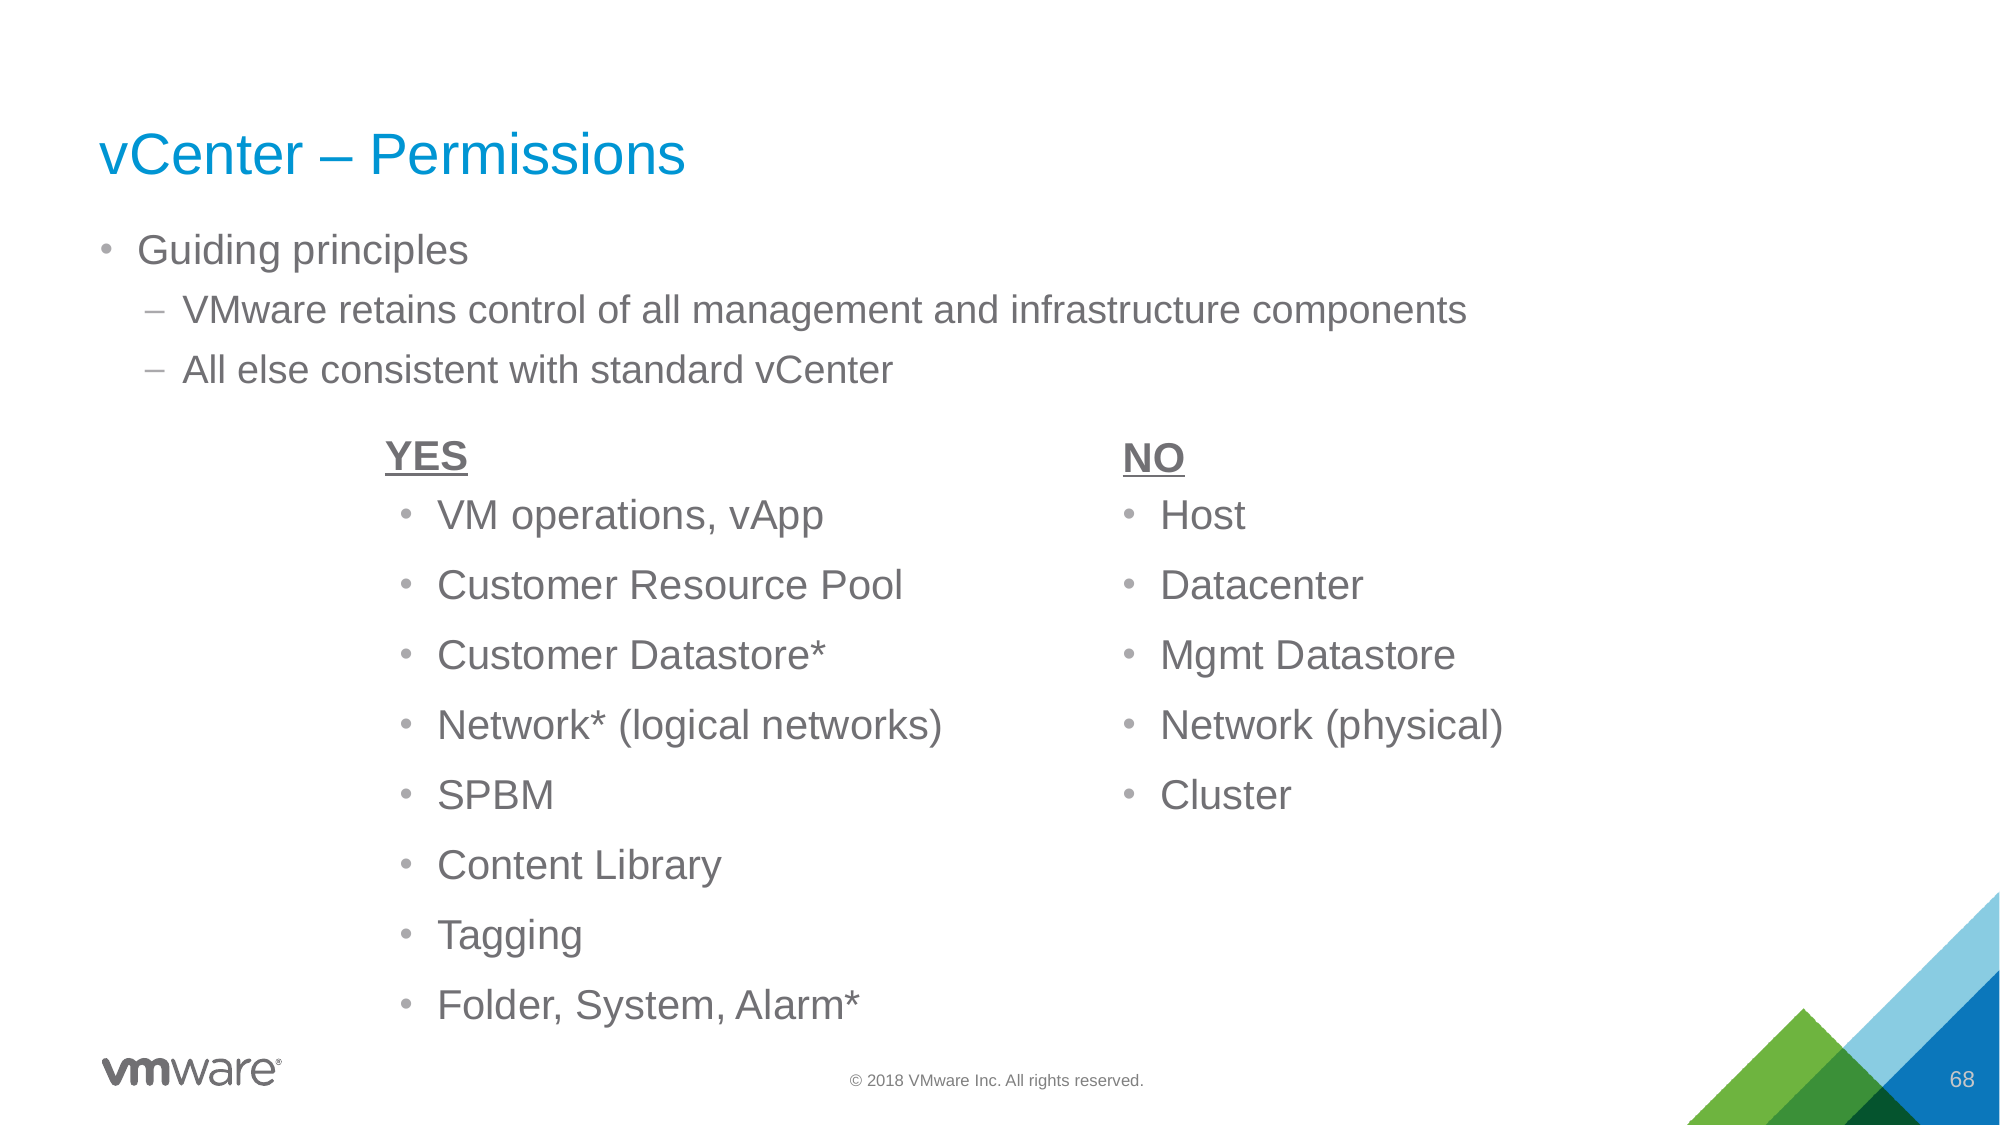

# vCenter – Permissions
Guiding principles
VMware retains control of all management and infrastructure components
All else consistent with standard vCenter
NO
YES
VM operations, vApp
Customer Resource Pool
Customer Datastore*
Network* (logical networks)
SPBM
Content Library
Tagging
Folder, System, Alarm*

Host
Datacenter
Mgmt Datastore
Network (physical)
Cluster